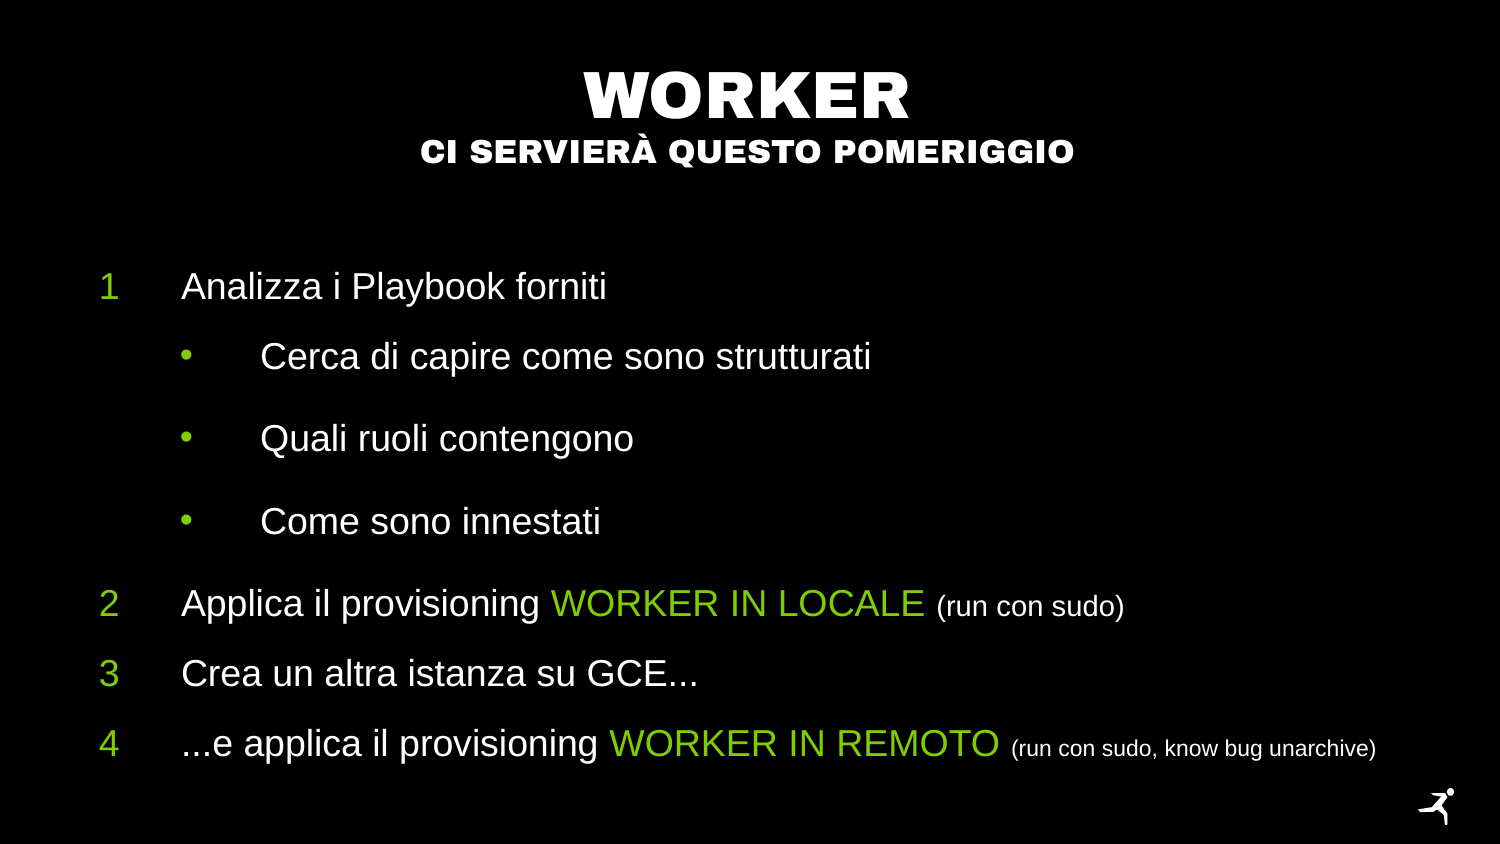

# WORKER
Ci servierà questo pomeriggio
Analizza i Playbook forniti
Cerca di capire come sono strutturati
Quali ruoli contengono
Come sono innestati
Applica il provisioning worker in locale (run con sudo)
Crea un altra istanza su GCE...
...e applica il provisioning WORKER in remoto (run con sudo, know bug unarchive)